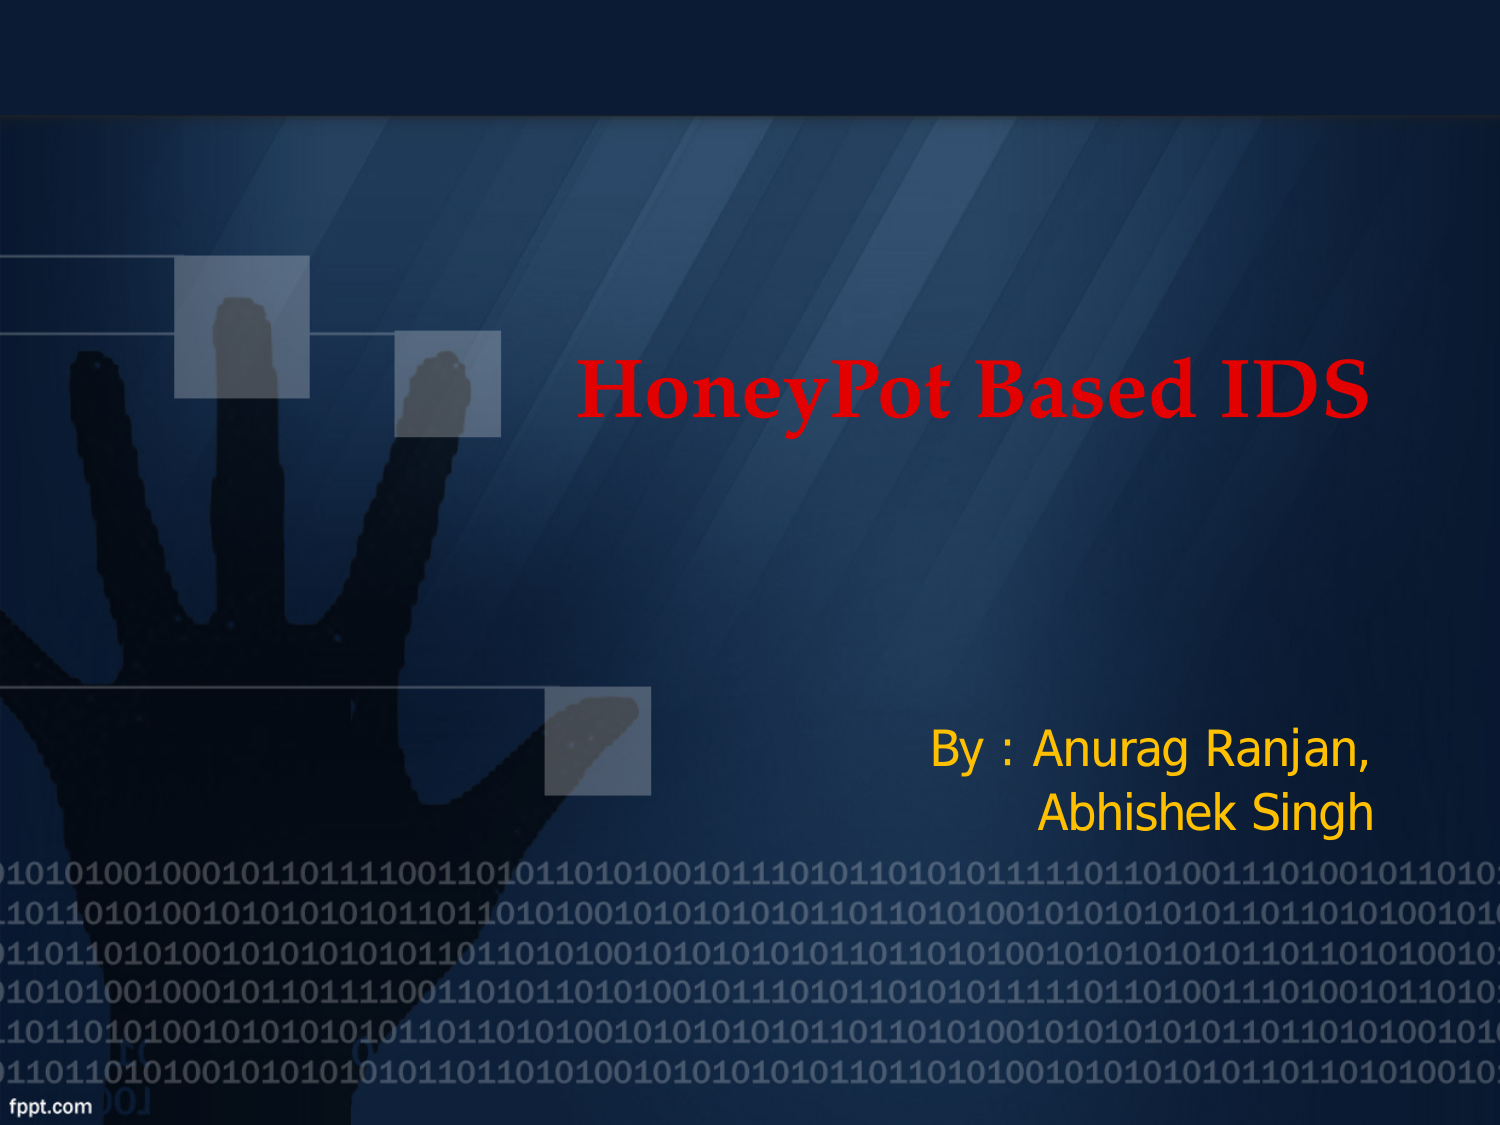

HoneyPot Based IDS
By : Anurag Ranjan,
       Abhishek Singh